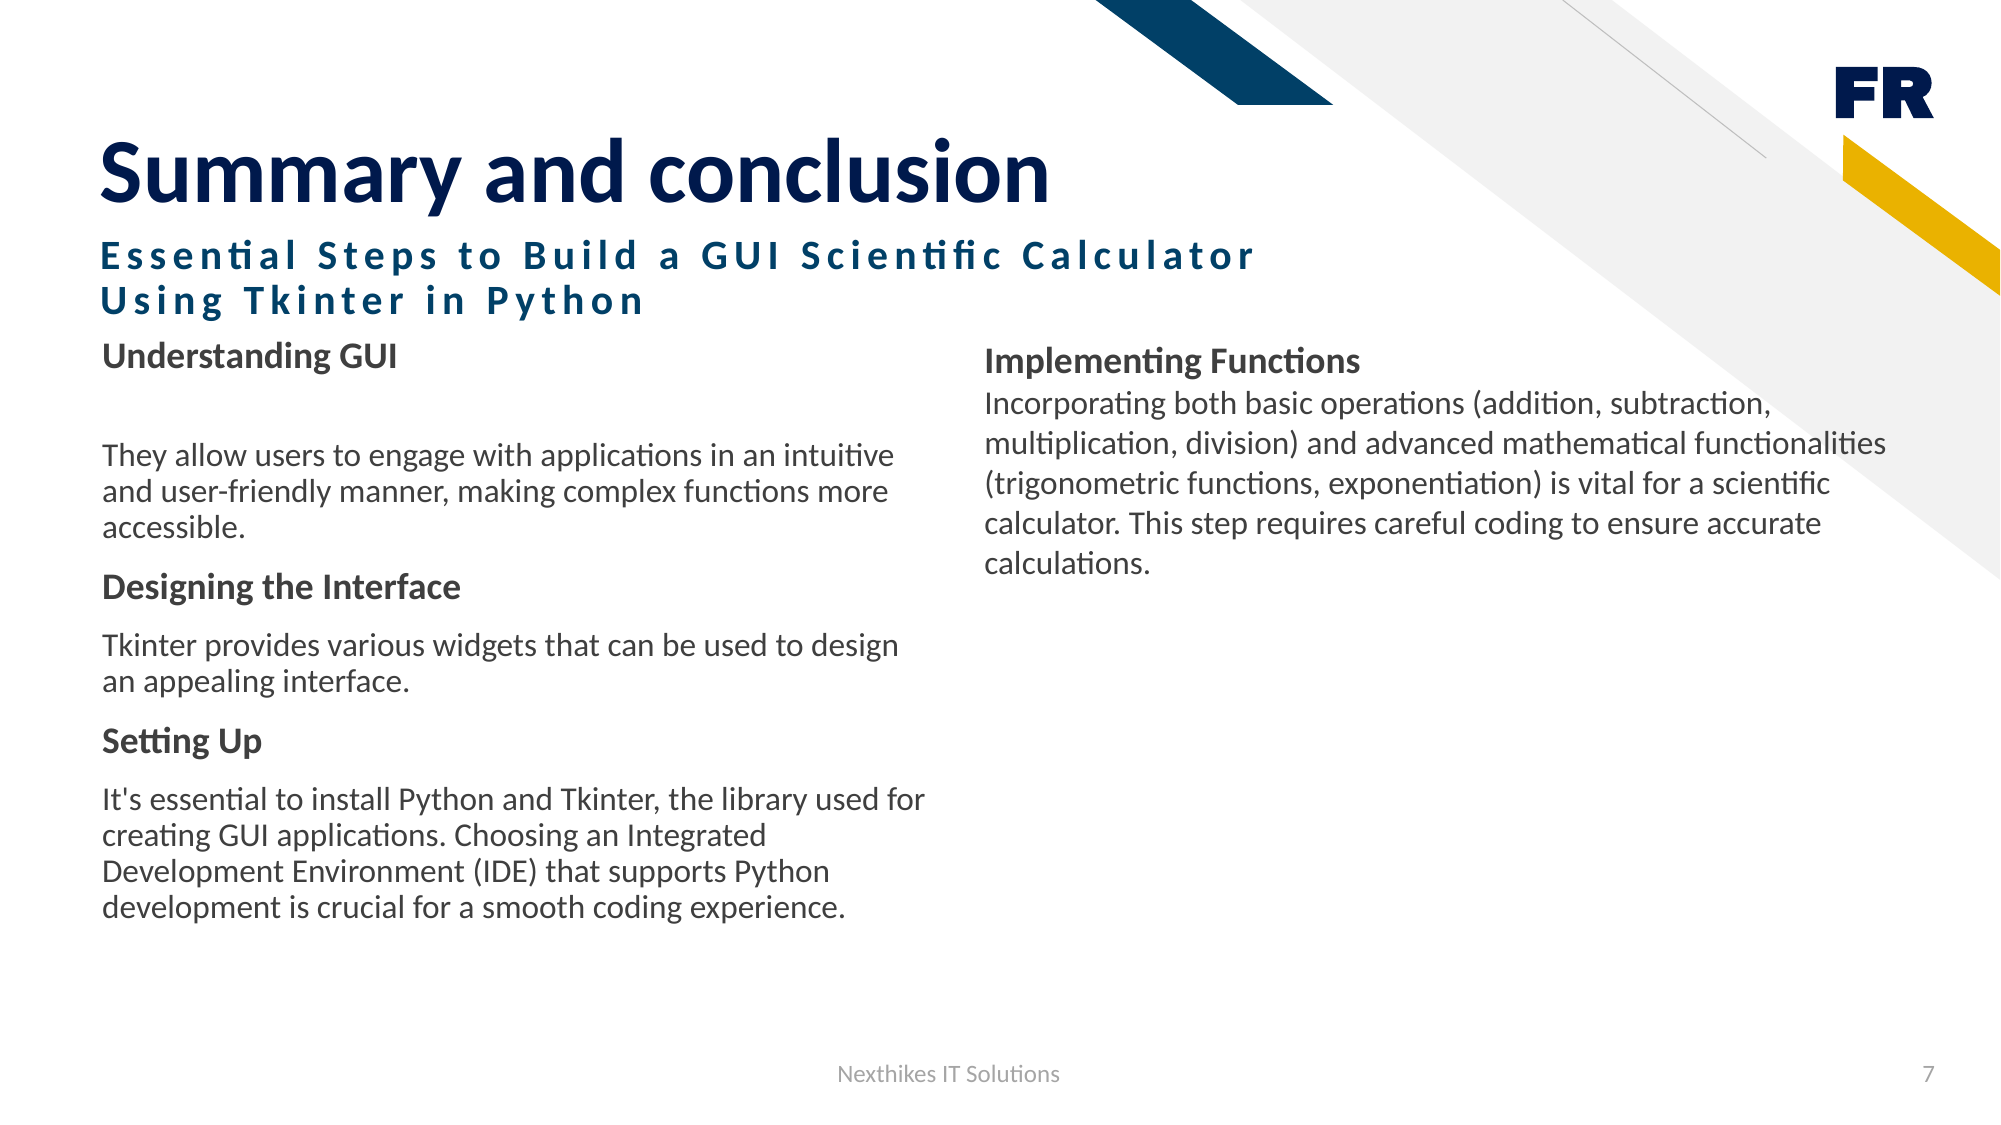

# Summary and conclusion
Essential Steps to Build a GUI Scientific Calculator Using Tkinter in Python
Understanding GUI
They allow users to engage with applications in an intuitive and user-friendly manner, making complex functions more accessible.
Designing the Interface
Tkinter provides various widgets that can be used to design an appealing interface.
Setting Up
It's essential to install Python and Tkinter, the library used for creating GUI applications. Choosing an Integrated Development Environment (IDE) that supports Python development is crucial for a smooth coding experience.

Implementing Functions
Incorporating both basic operations (addition, subtraction, multiplication, division) and advanced mathematical functionalities (trigonometric functions, exponentiation) is vital for a scientific calculator. This step requires careful coding to ensure accurate calculations.
Nexthikes IT Solutions
7